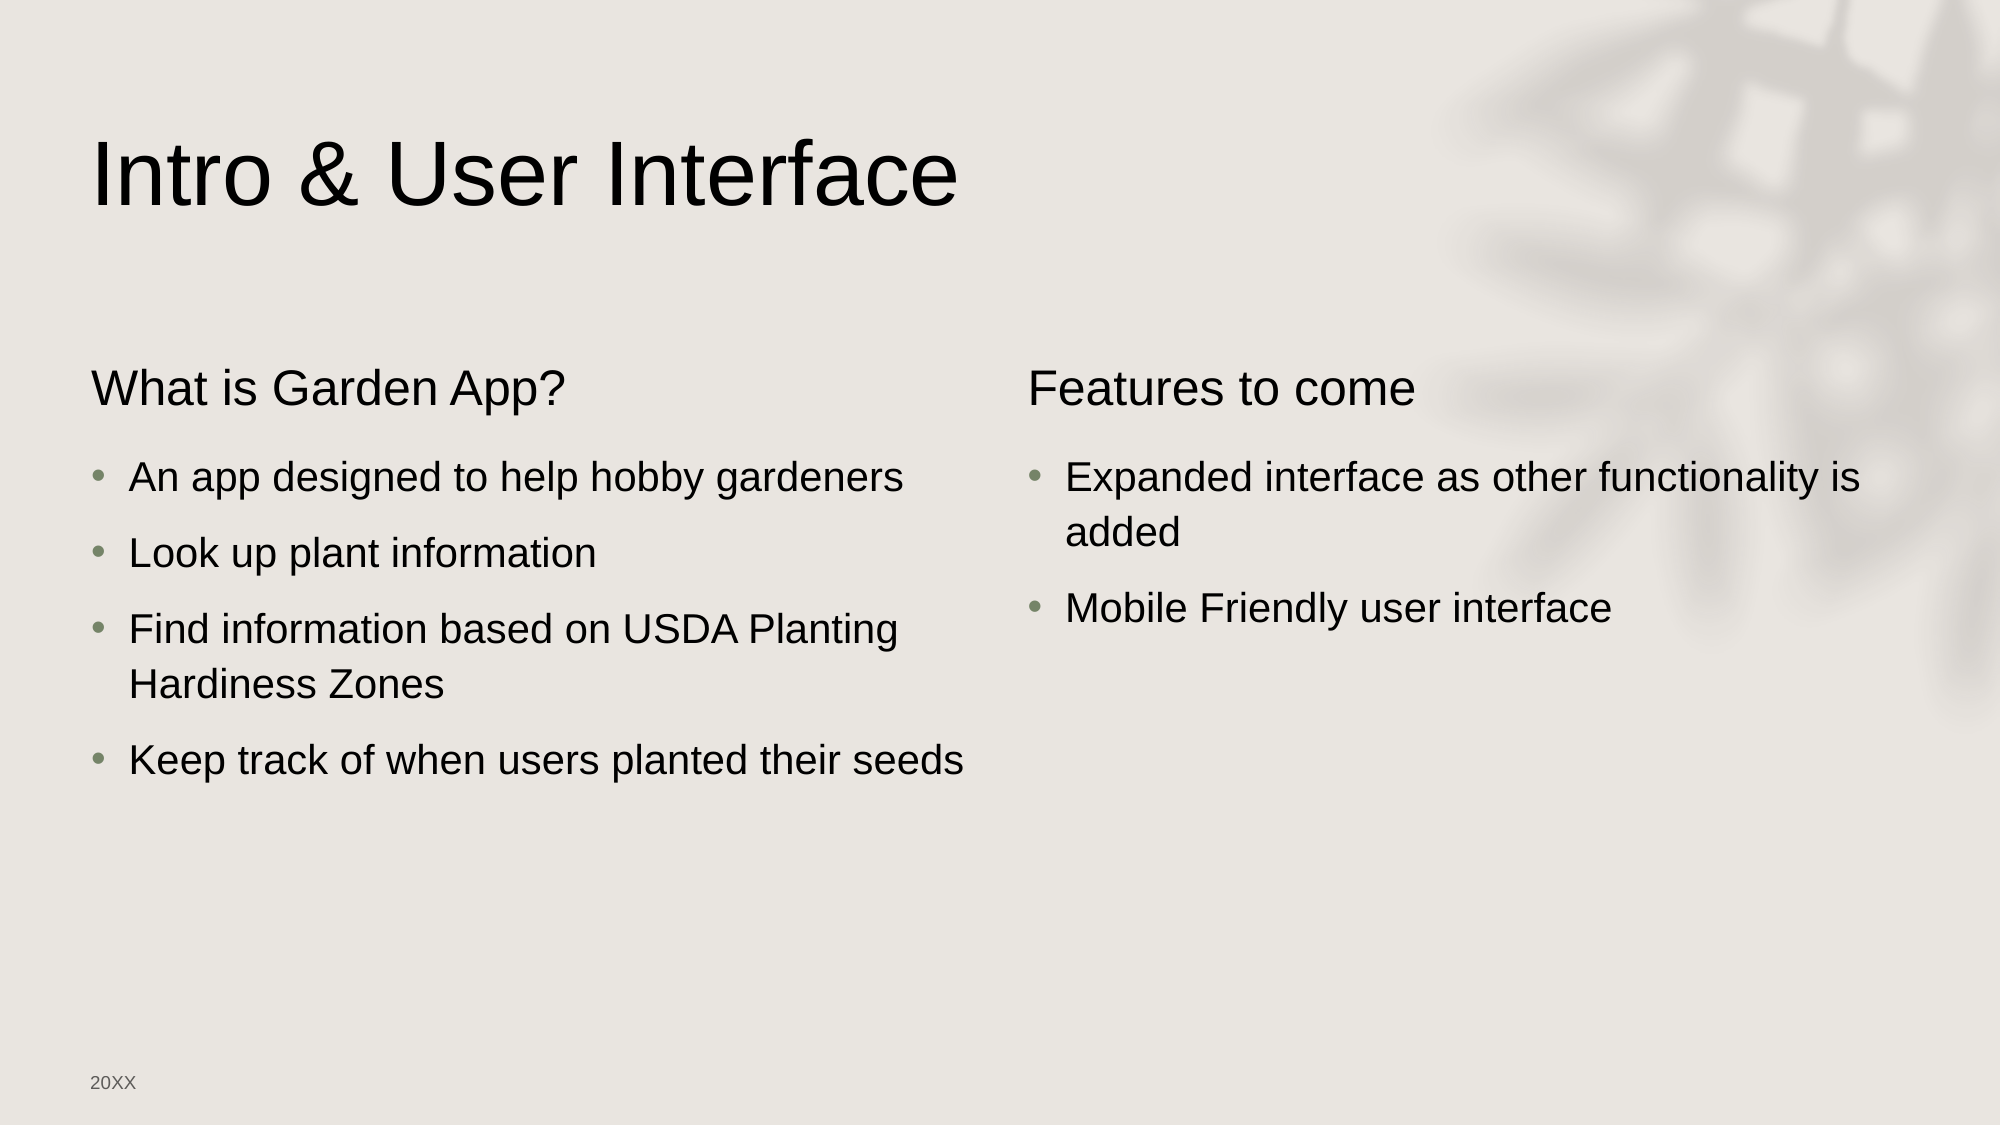

# Intro & User Interface
What is Garden App?
Features to come
An app designed to help hobby gardeners
Look up plant information
Find information based on USDA Planting Hardiness Zones
Keep track of when users planted their seeds
Expanded interface as other functionality is added
Mobile Friendly user interface
20XX